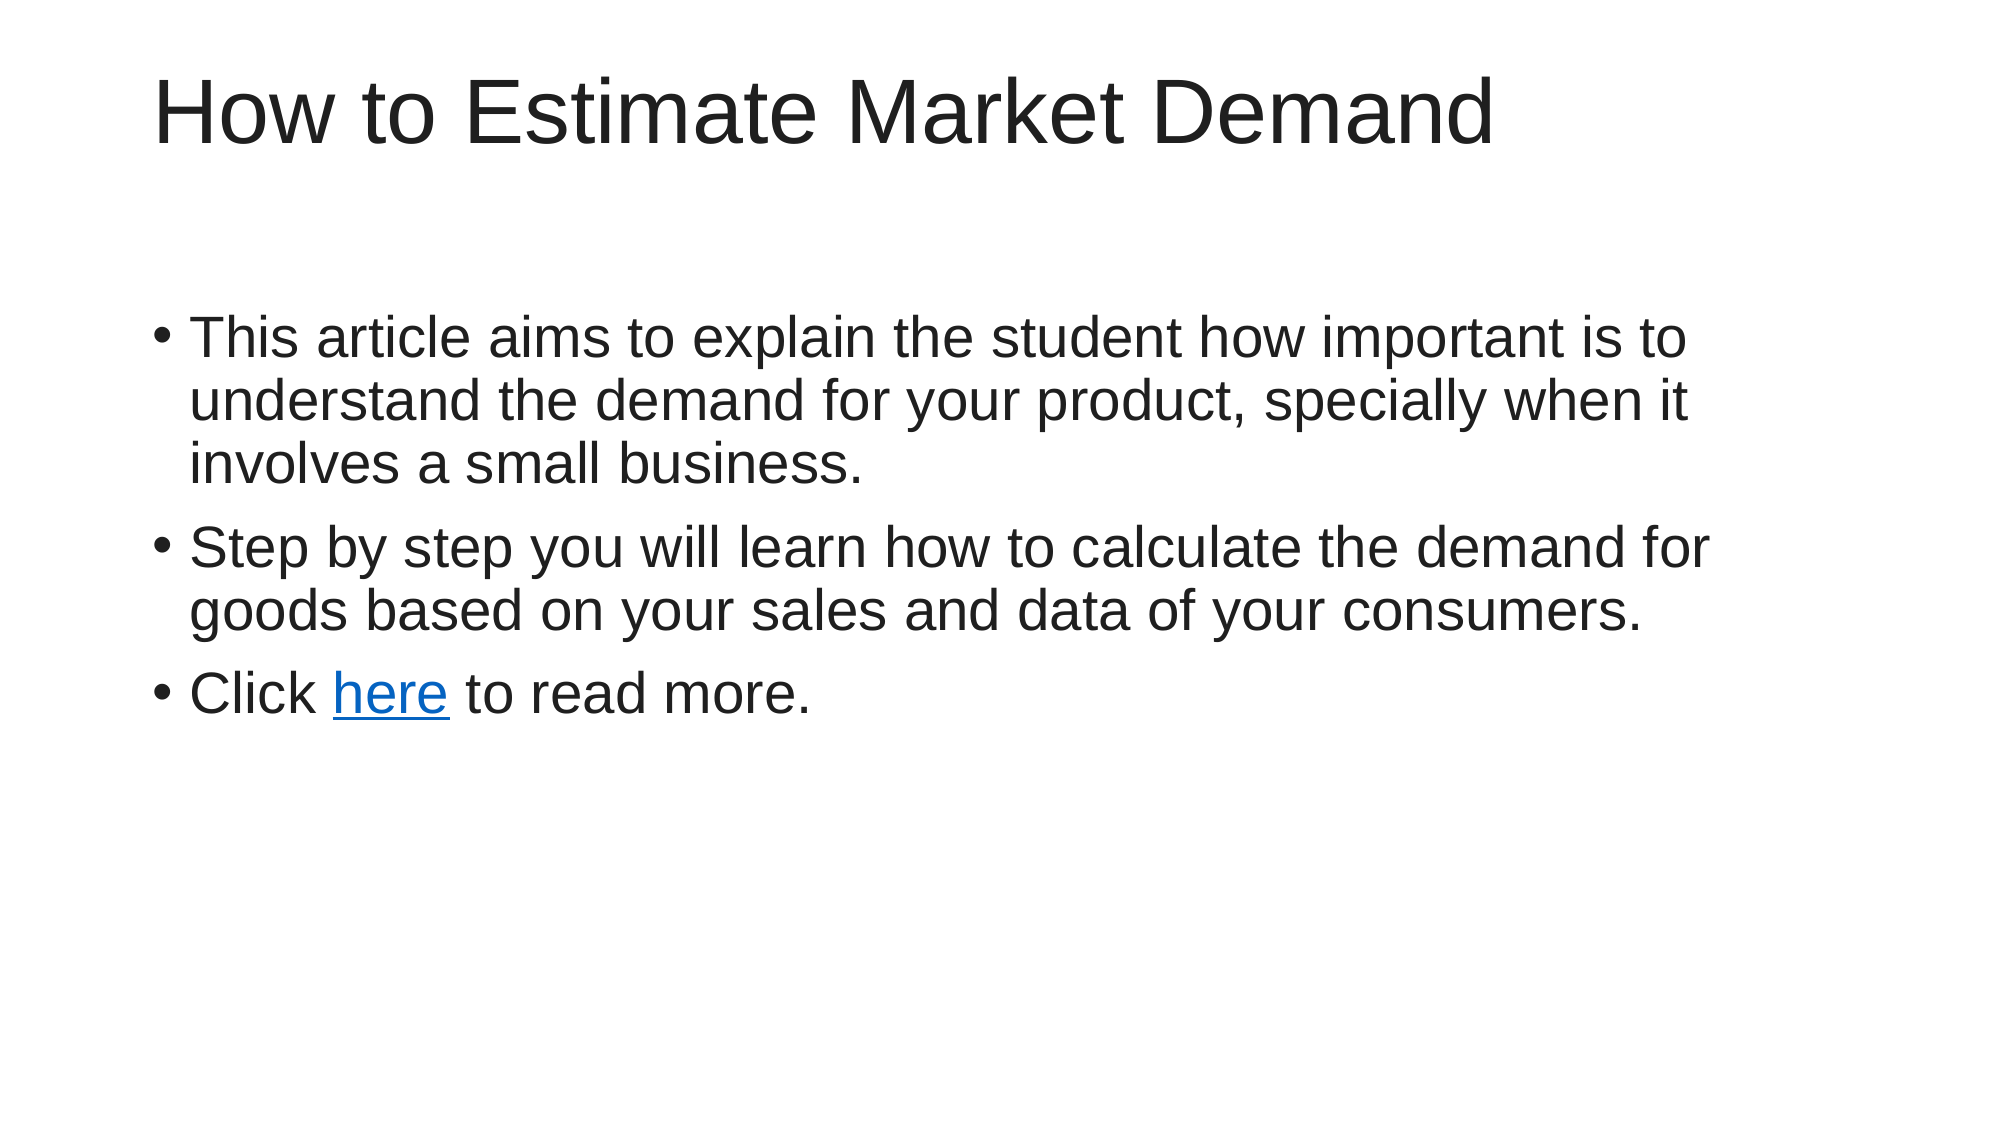

# How to Estimate Market Demand
This article aims to explain the student how important is to understand the demand for your product, specially when it involves a small business.
Step by step you will learn how to calculate the demand for goods based on your sales and data of your consumers.
Click here to read more.